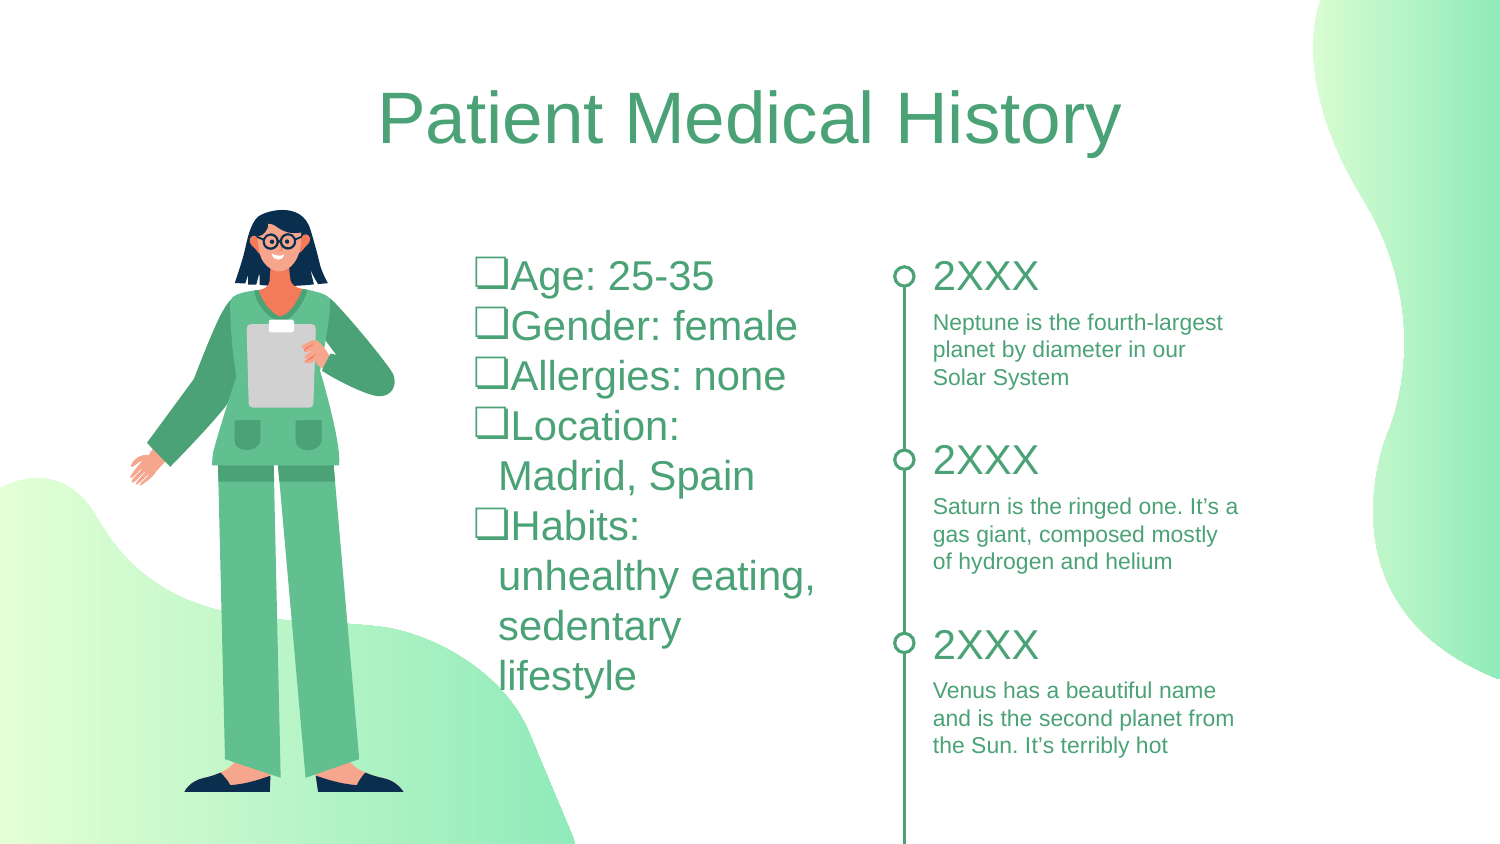

# Patient Medical History

Age: 25-35
Gender: female
Allergies: none
Location: Madrid, Spain
Habits: unhealthy eating, sedentary lifestyle
2XXX

Neptune is the fourth-largest planet by diameter in our Solar System
2XXX

Saturn is the ringed one. It’s a gas giant, composed mostly of hydrogen and helium
2XXX

Venus has a beautiful name and is the second planet from the Sun. It’s terribly hot